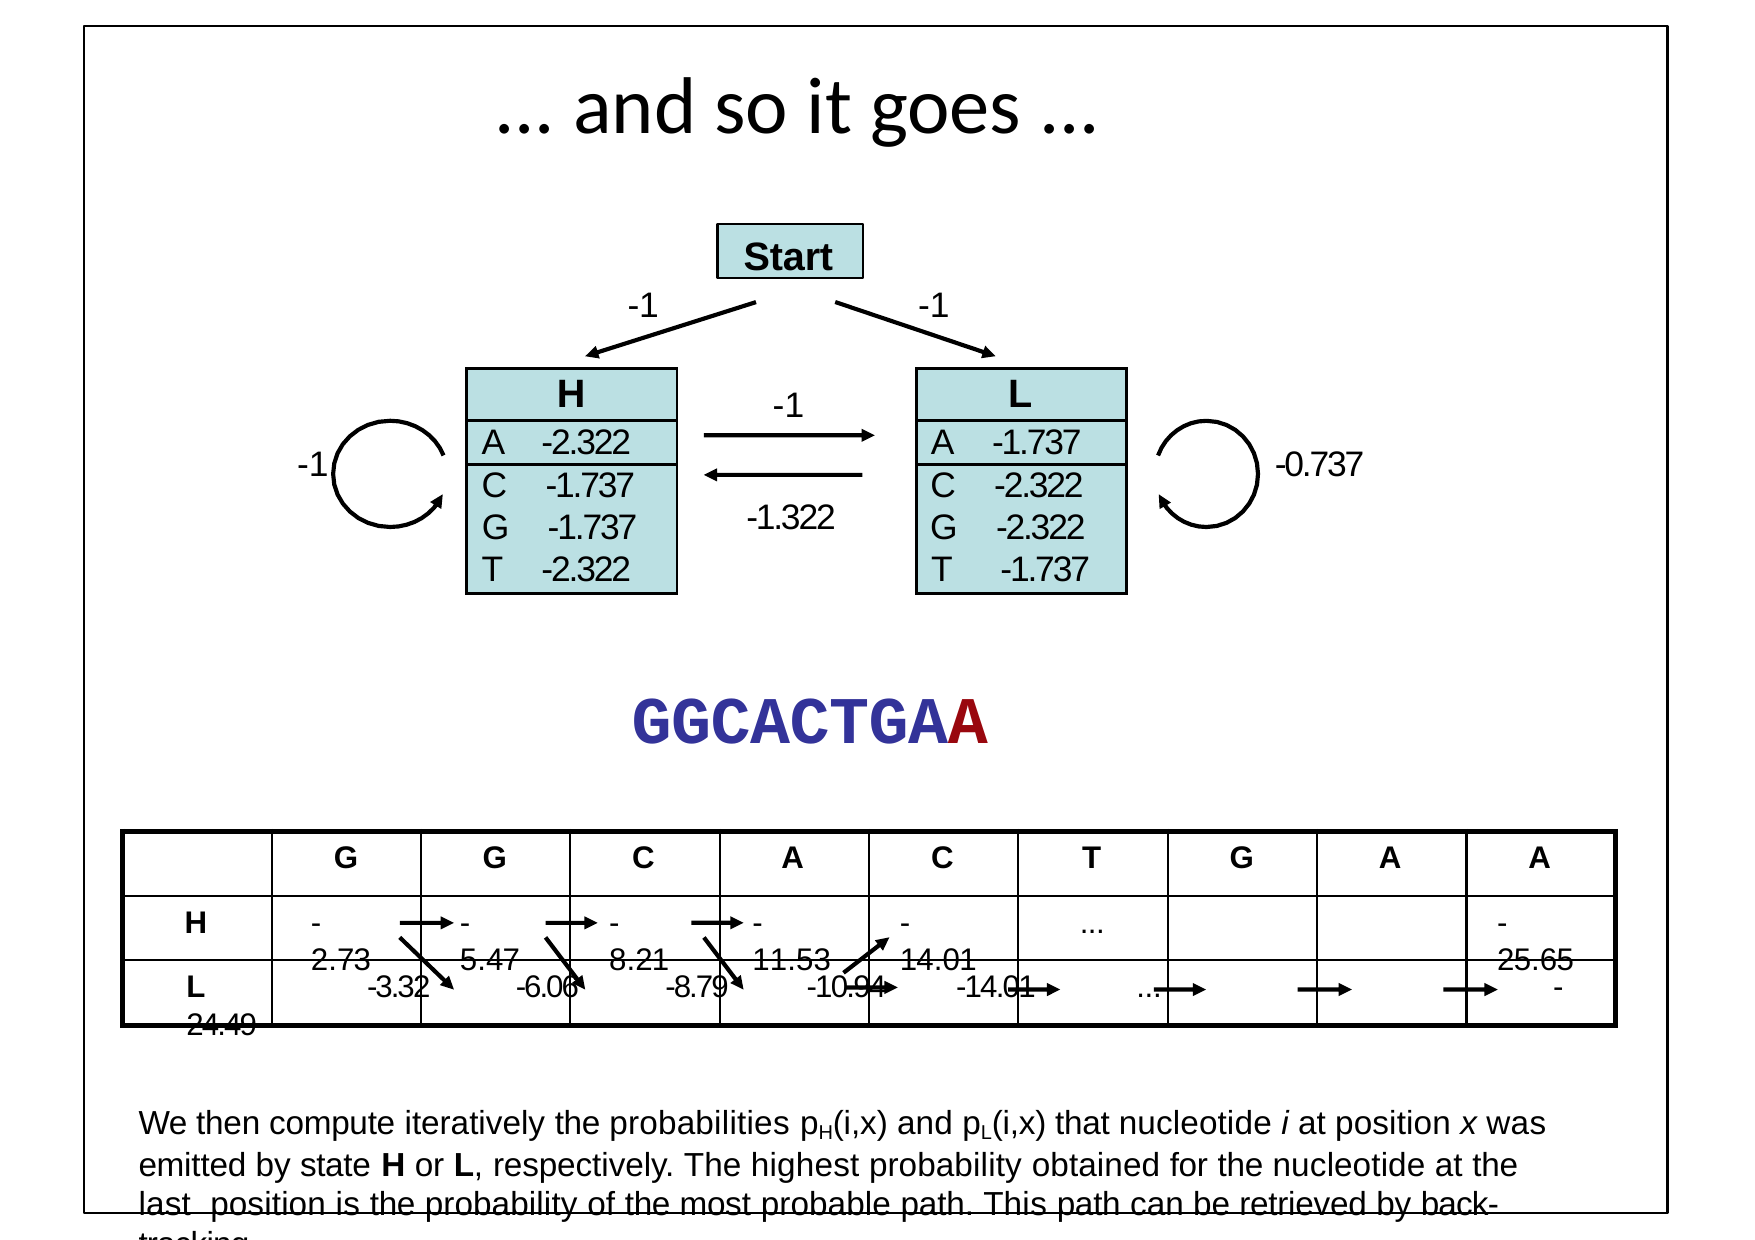

# ... and so it goes ...
Start
-­1
-­1

| H |  |
| --- | --- |
| A | -­2.322 |
| C | -­1.737 |
| G | -­1.737 |
| T | -­2.322 |
| L |  |
| --- | --- |
| A | -­1.737 |
| C | -­2.322 |
| G | -­2.322 |
| T | -­1.737 |
-­1

-­1
-­0.737

-­1.322
GGCACTGAA

G
G
C
A
C
T
G
A
A
H
-­2.73
-­5.47
-­8.21
-­11.53
-­14.01
...
-­25.65

L	-­3.32	-­6.06	-­8.79	-­10.94	-­14.01	...	-­24.49

We then compute iteratively the probabilities pH(i,x) and pL(i,x) that nucleotide i at position x was  emitted by state H or L, respectively. The highest probability obtained for the nucleotide at the last  position is the probability of the most probable path. This path can be retrieved by back-­tracking.